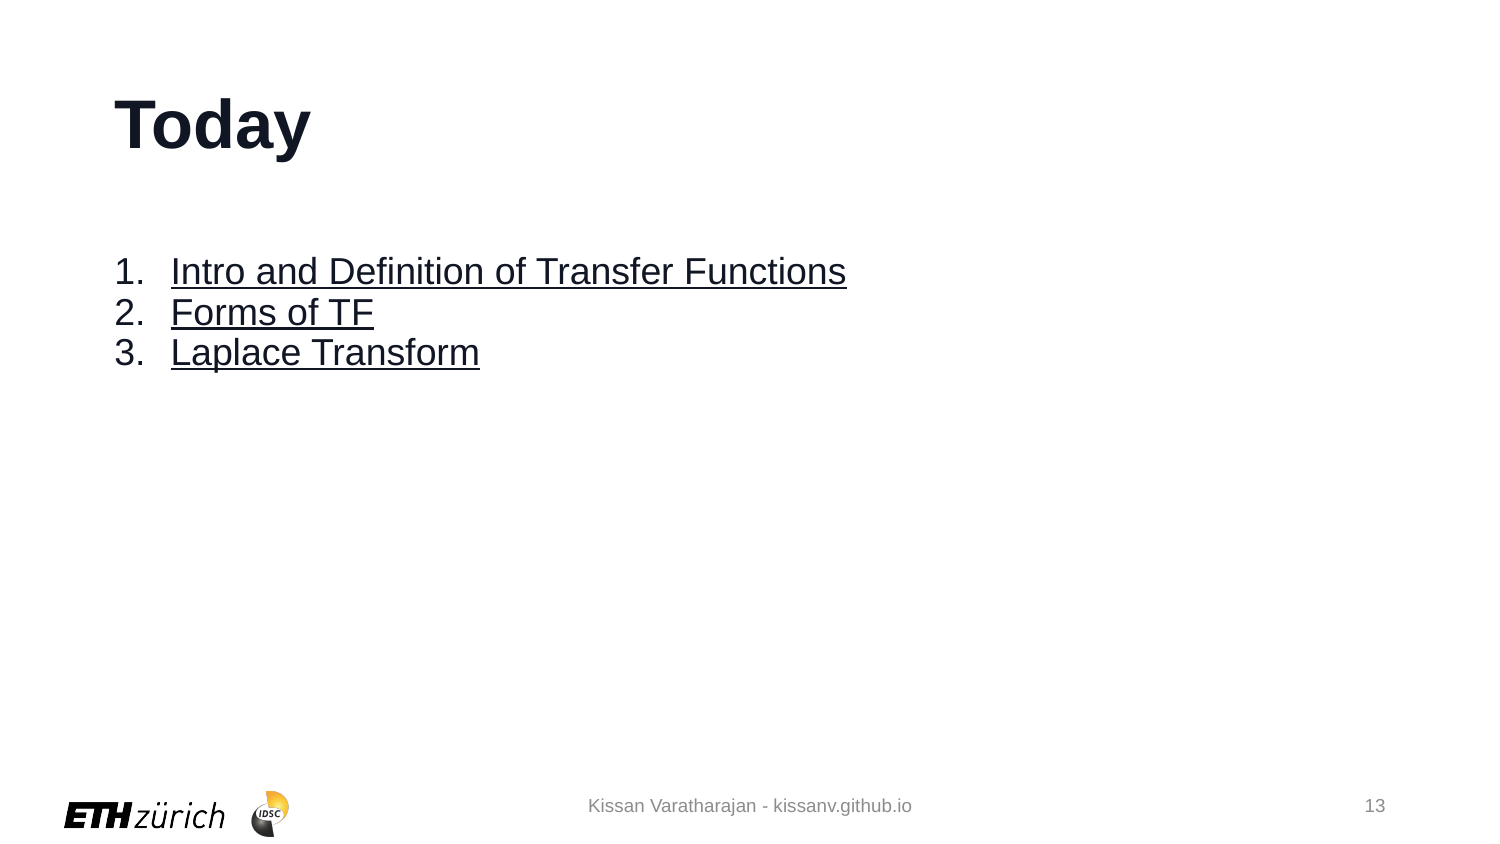

# Today

Intro and Definition of Transfer Functions
Forms of TF
Laplace Transform

Kissan Varatharajan - kissanv.github.io
13